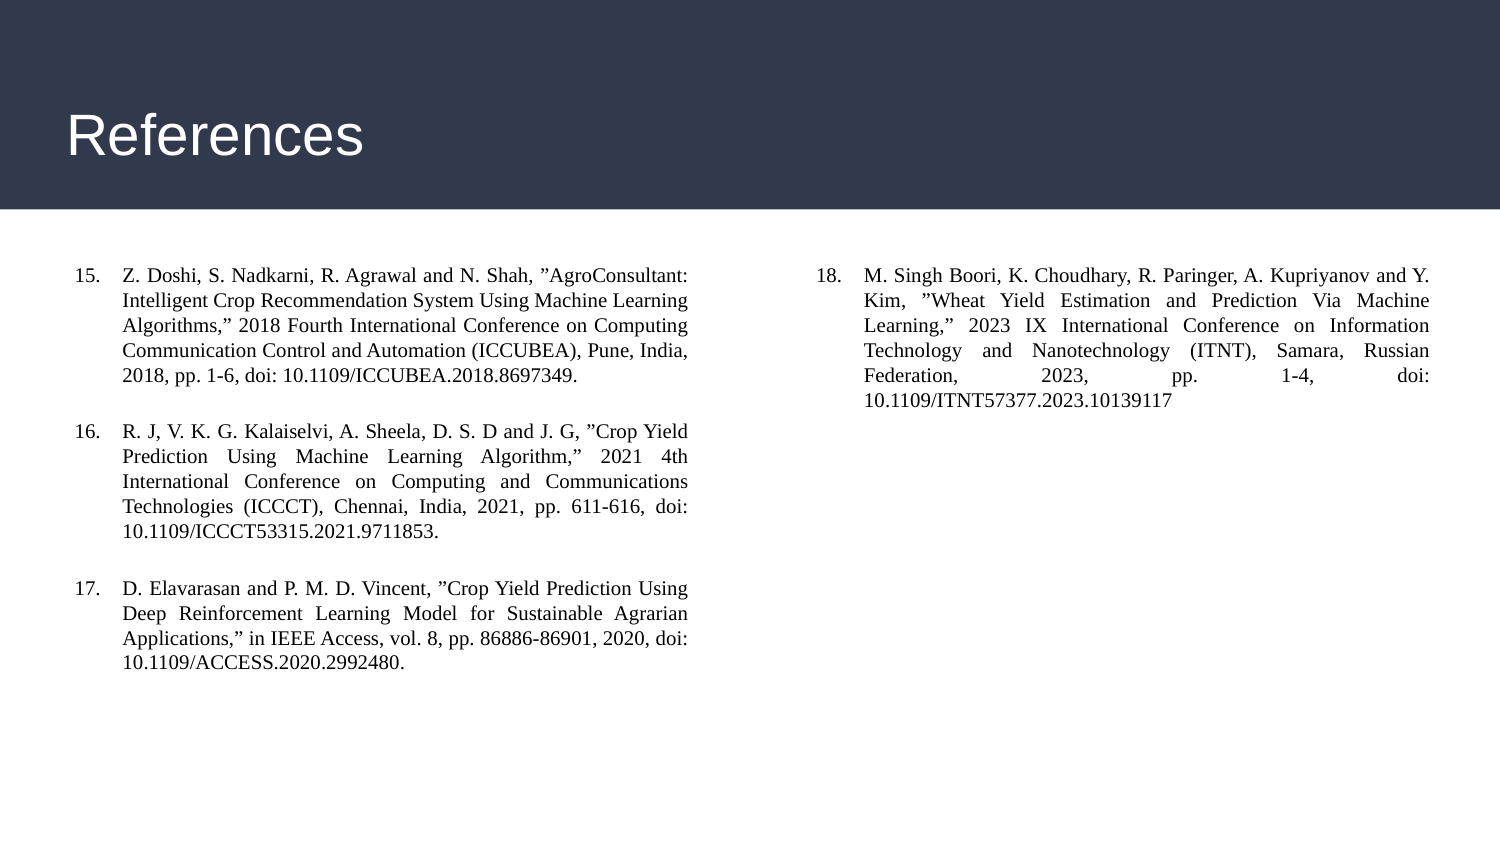

# References
Z. Doshi, S. Nadkarni, R. Agrawal and N. Shah, ”AgroConsultant: Intelligent Crop Recommendation System Using Machine Learning Algorithms,” 2018 Fourth International Conference on Computing Communication Control and Automation (ICCUBEA), Pune, India, 2018, pp. 1-6, doi: 10.1109/ICCUBEA.2018.8697349.

R. J, V. K. G. Kalaiselvi, A. Sheela, D. S. D and J. G, ”Crop Yield Prediction Using Machine Learning Algorithm,” 2021 4th International Conference on Computing and Communications Technologies (ICCCT), Chennai, India, 2021, pp. 611-616, doi: 10.1109/ICCCT53315.2021.9711853.

D. Elavarasan and P. M. D. Vincent, ”Crop Yield Prediction Using Deep Reinforcement Learning Model for Sustainable Agrarian Applications,” in IEEE Access, vol. 8, pp. 86886-86901, 2020, doi: 10.1109/ACCESS.2020.2992480.

M. Singh Boori, K. Choudhary, R. Paringer, A. Kupriyanov and Y. Kim, ”Wheat Yield Estimation and Prediction Via Machine Learning,” 2023 IX International Conference on Information Technology and Nanotechnology (ITNT), Samara, Russian Federation, 2023, pp. 1-4, doi: 10.1109/ITNT57377.2023.10139117